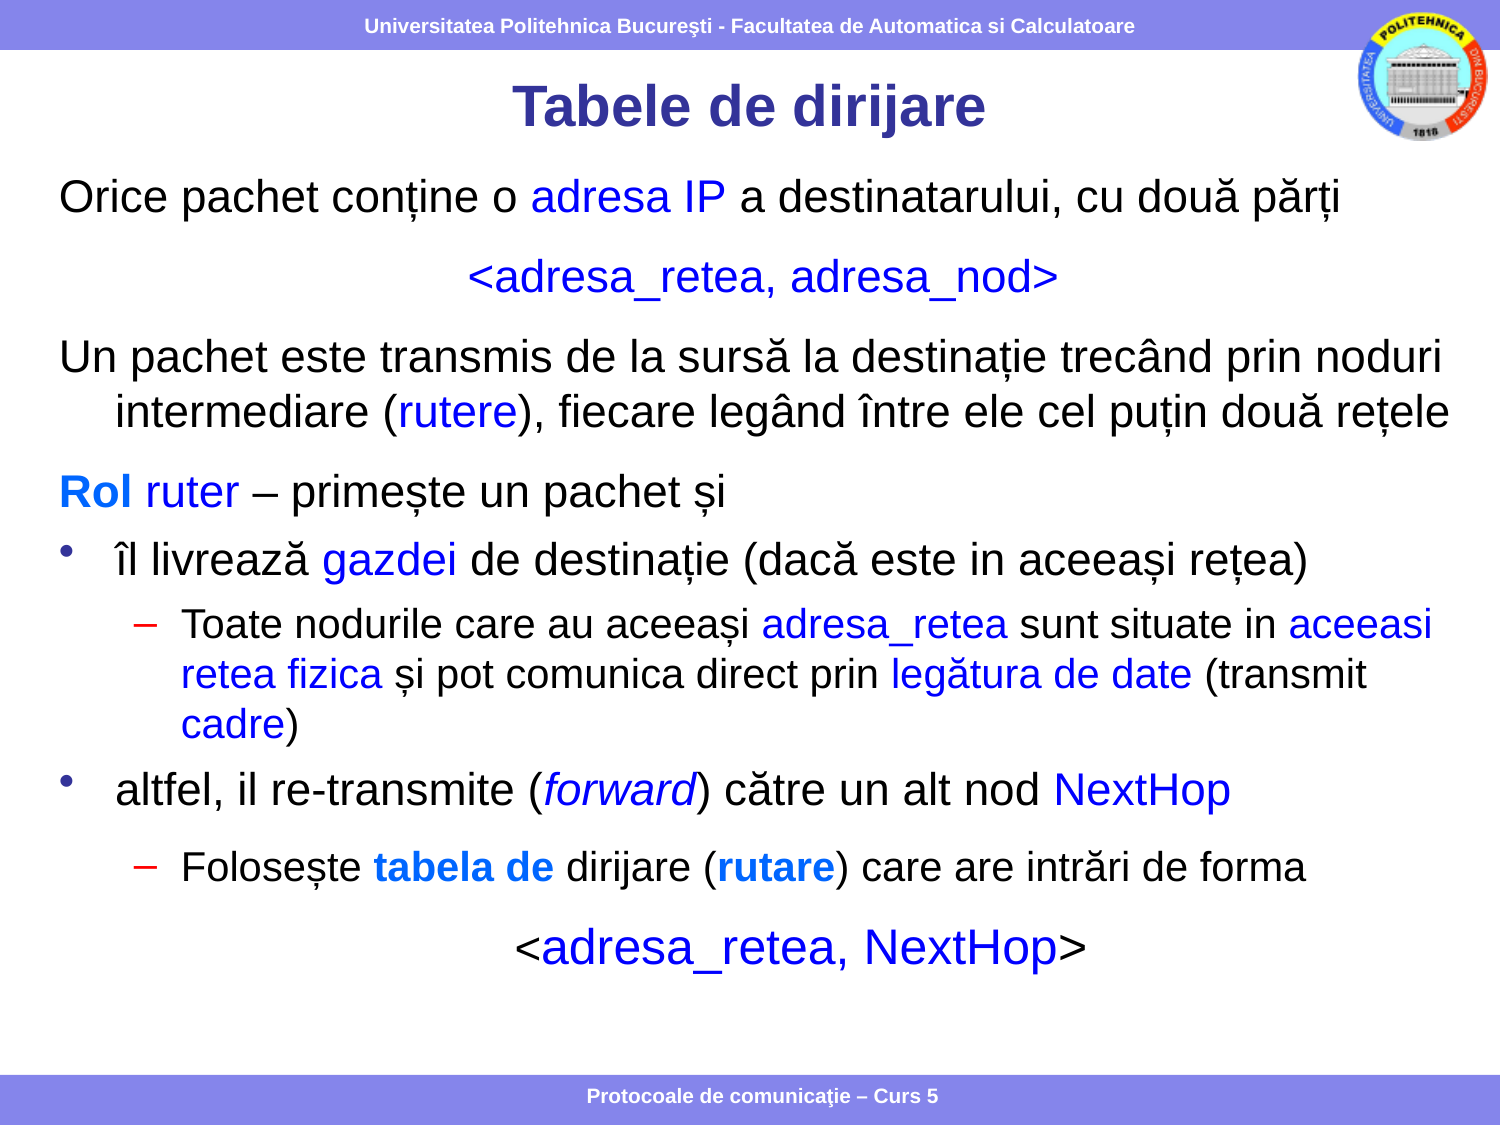

# Tabele de dirijare
Orice pachet conține o adresa IP a destinatarului, cu două părți
<adresa_retea, adresa_nod>
Un pachet este transmis de la sursă la destinație trecând prin noduri intermediare (rutere), fiecare legând între ele cel puțin două rețele
Rol ruter – primește un pachet și
îl livrează gazdei de destinație (dacă este in aceeași rețea)
Toate nodurile care au aceeași adresa_retea sunt situate in aceeasi retea fizica și pot comunica direct prin legătura de date (transmit cadre)
altfel, il re-transmite (forward) către un alt nod NextHop
Folosește tabela de dirijare (rutare) care are intrări de forma
<adresa_retea, NextHop>
Protocoale de comunicaţie – Curs 5